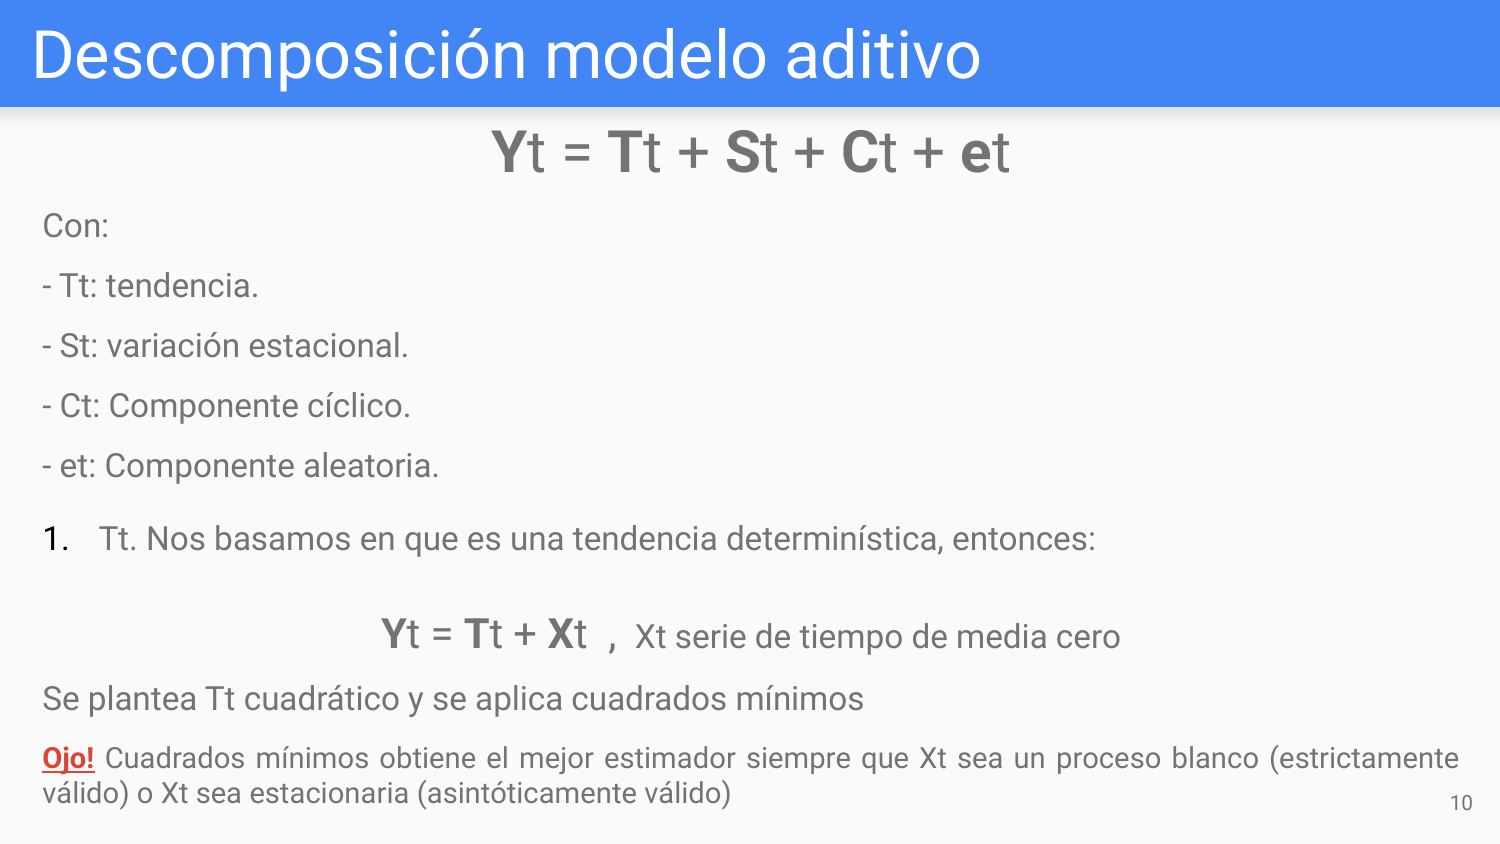

# Descomposición modelo aditivo
Yt = Tt + St + Ct + et
Con:
- Tt: tendencia.
- St: variación estacional.
- Ct: Componente cíclico.
- et: Componente aleatoria.

Tt. Nos basamos en que es una tendencia determinística, entonces:
Yt = Tt + Xt  ,  Xt serie de tiempo de media cero
Se plantea Tt cuadrático y se aplica cuadrados mínimos

Ojo! Cuadrados mínimos obtiene el mejor estimador siempre que Xt sea un proceso blanco (estrictamente válido) o Xt sea estacionaria (asintóticamente válido)

10